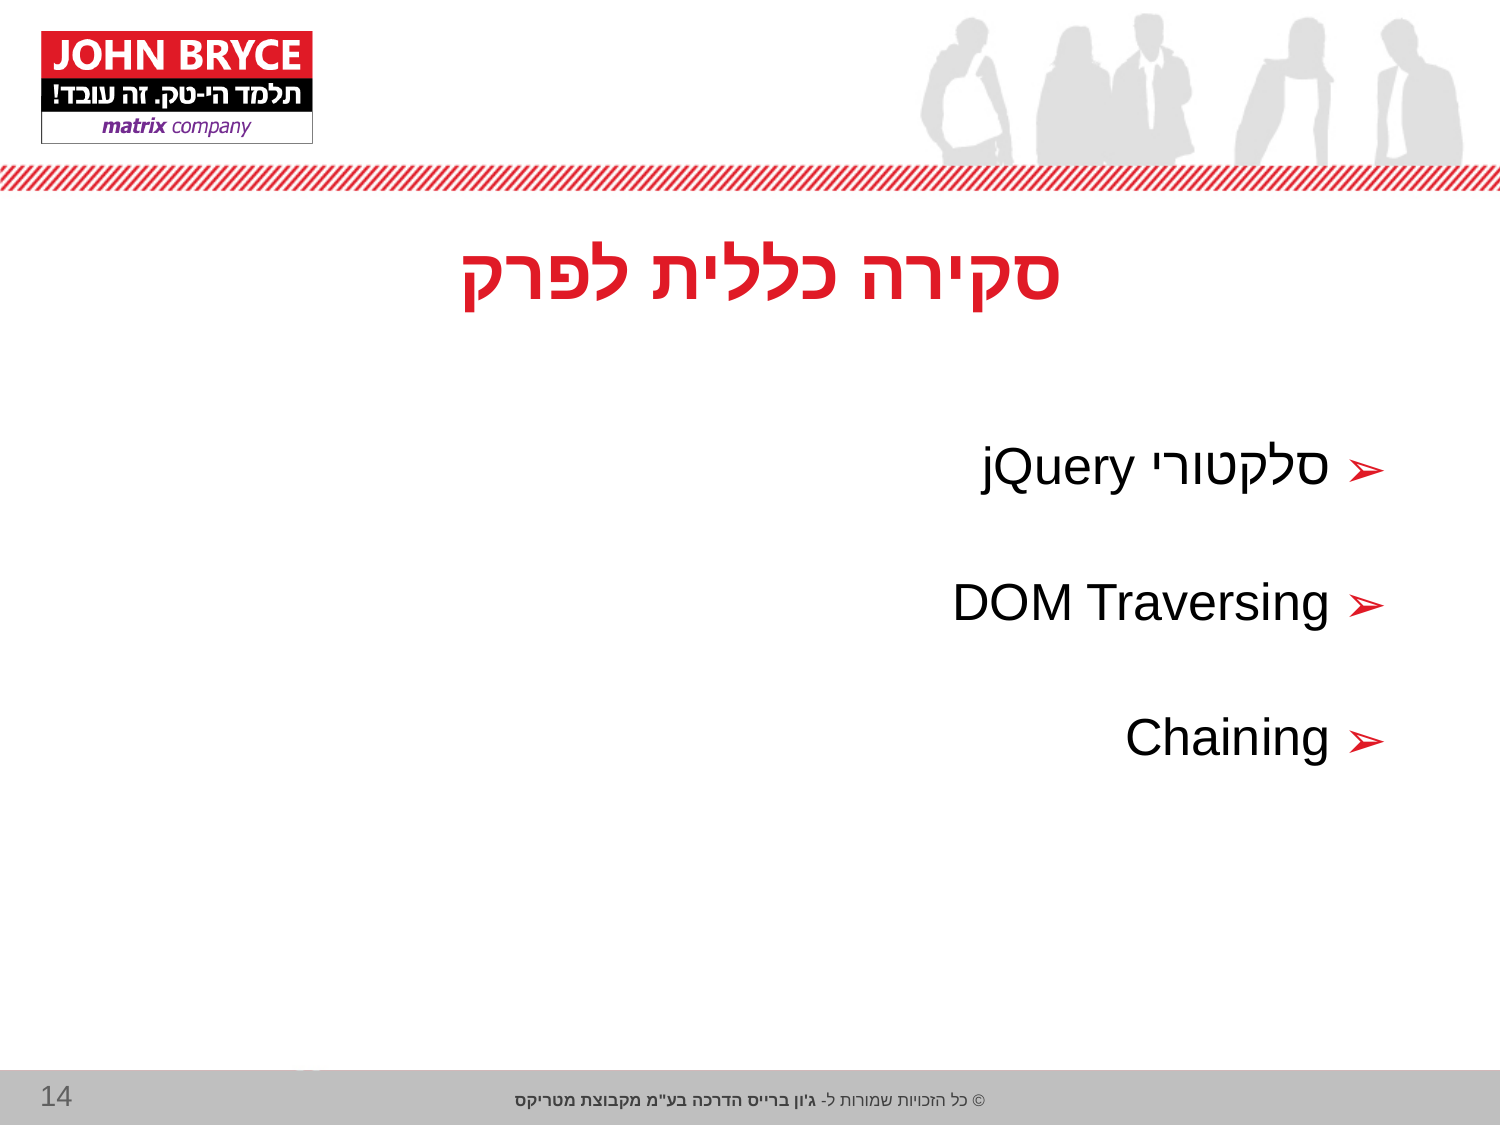

# סקירה כללית לפרק
סלקטורי jQuery
DOM Traversing
Chaining